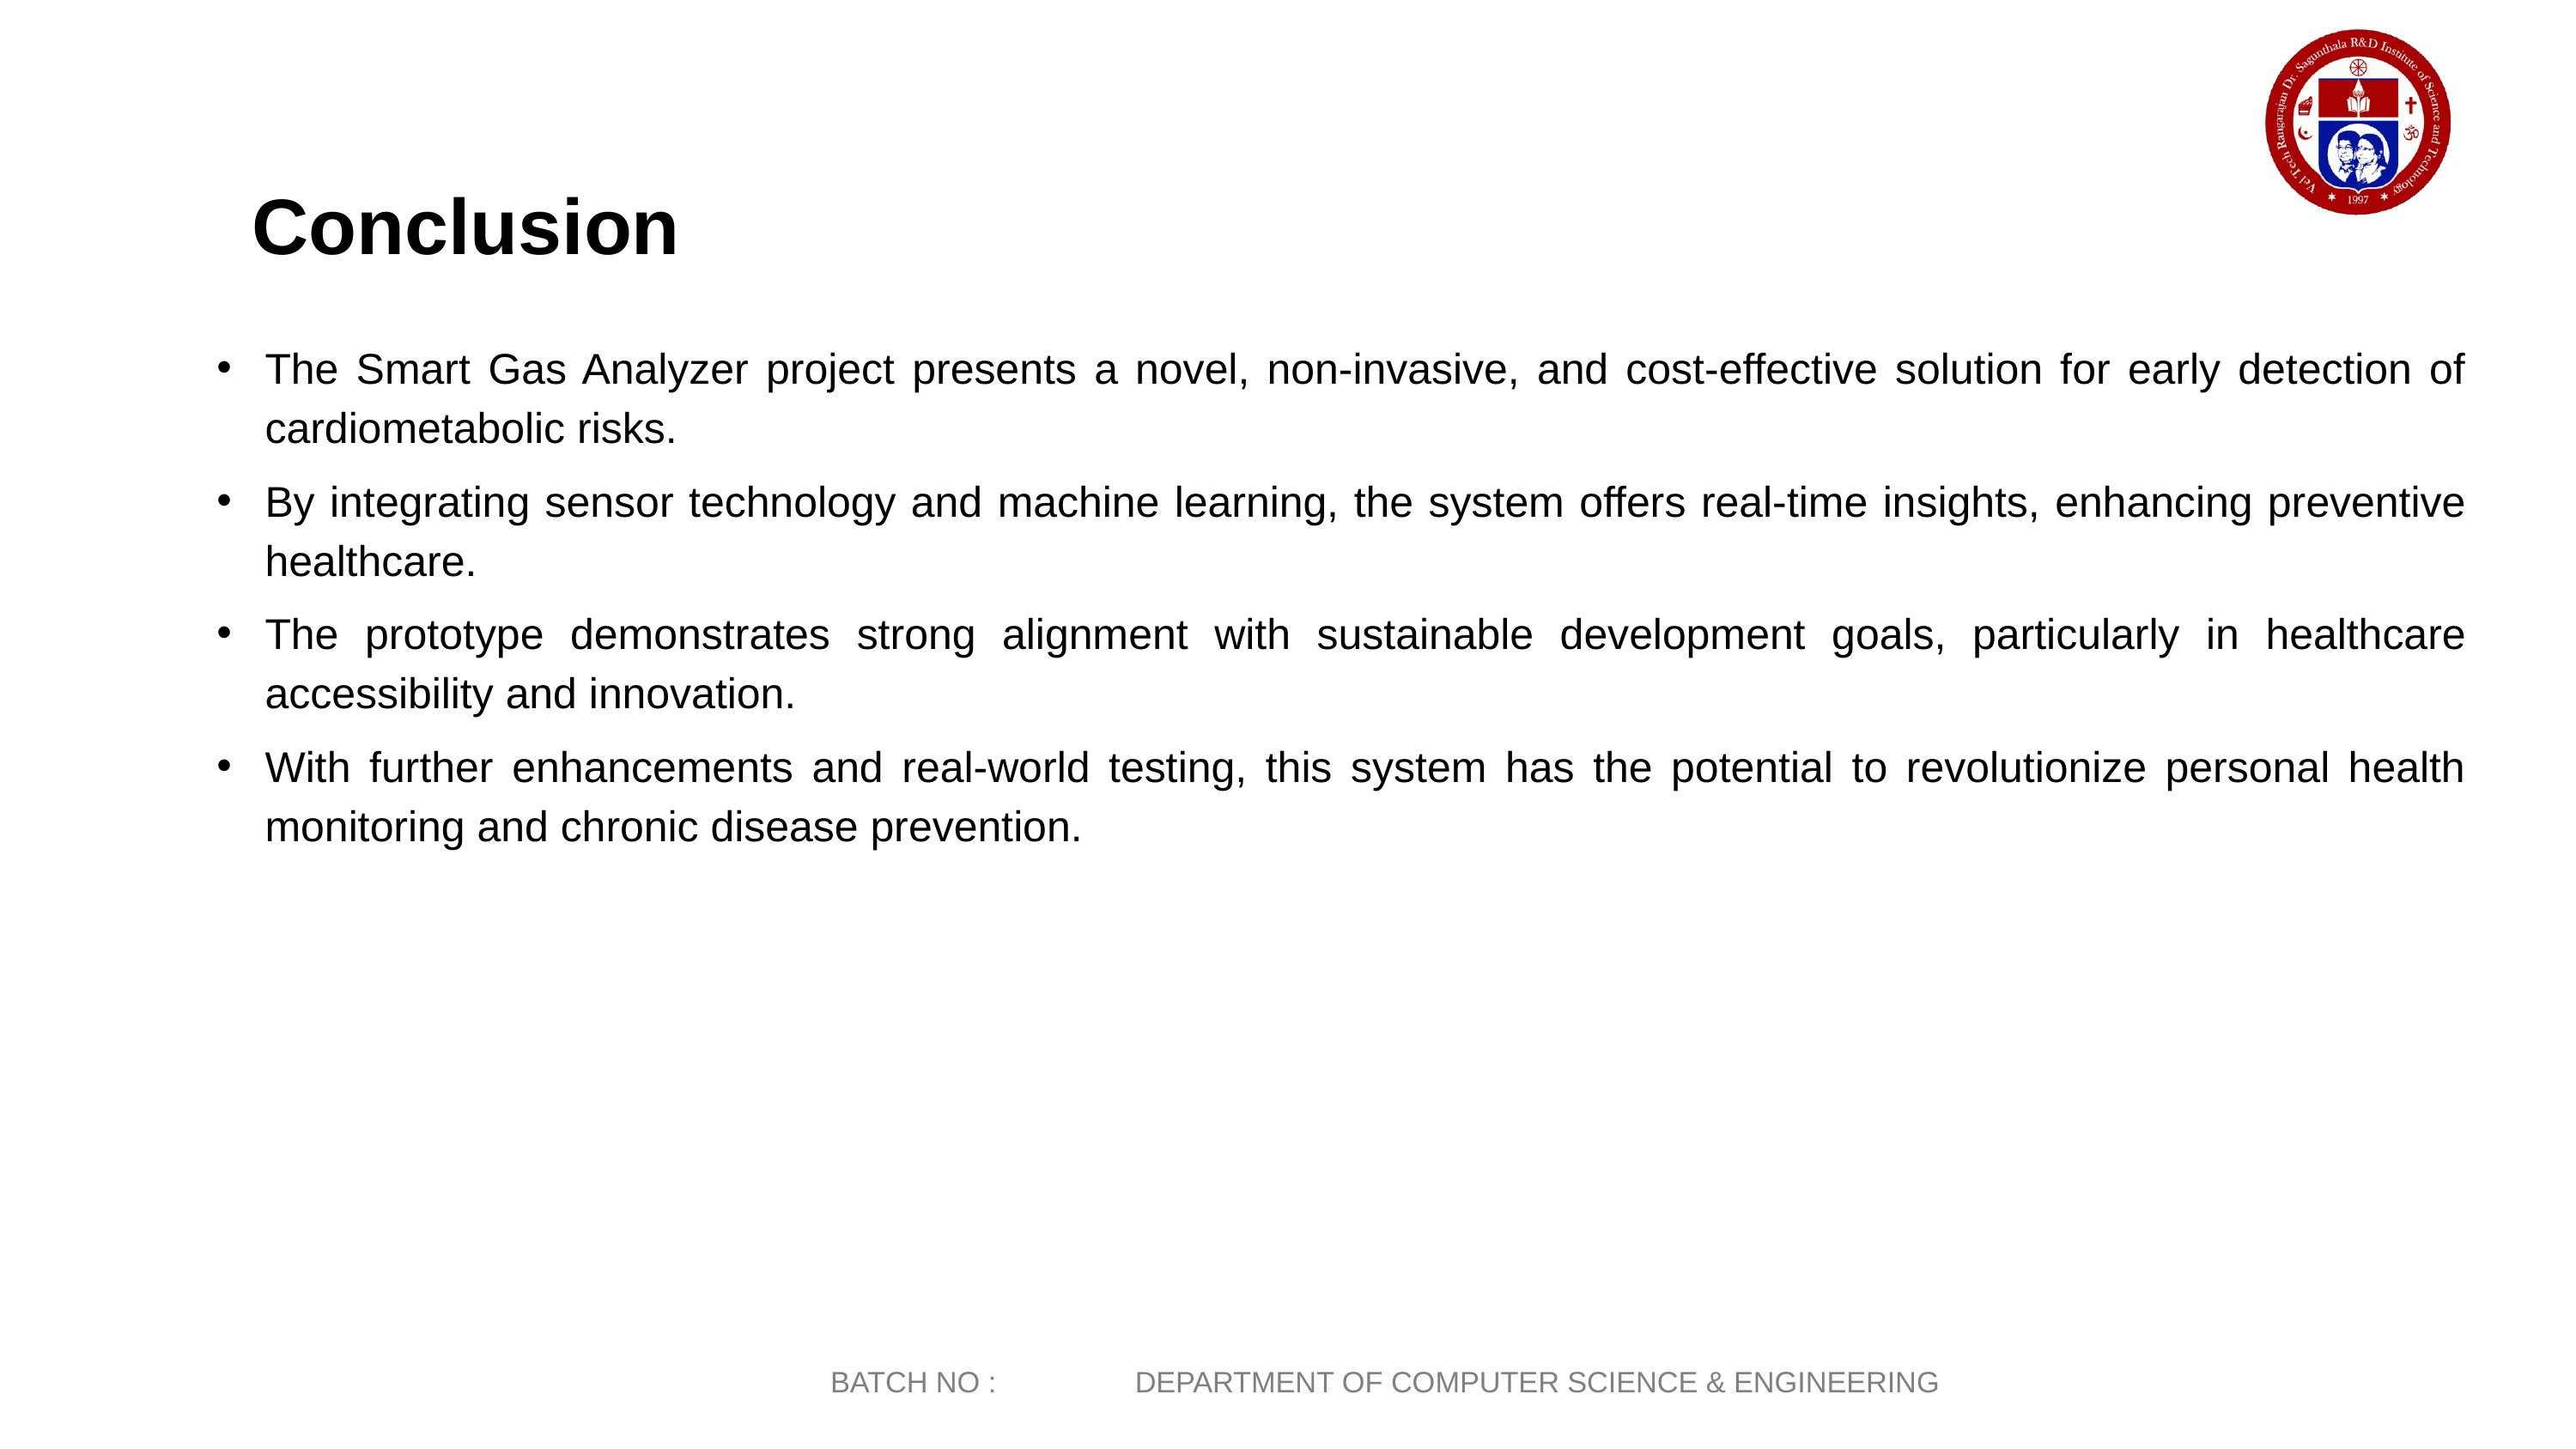

Conclusion
The Smart Gas Analyzer project presents a novel, non-invasive, and cost-effective solution for early detection of cardiometabolic risks.
By integrating sensor technology and machine learning, the system offers real-time insights, enhancing preventive healthcare.
The prototype demonstrates strong alignment with sustainable development goals, particularly in healthcare accessibility and innovation.
With further enhancements and real-world testing, this system has the potential to revolutionize personal health monitoring and chronic disease prevention.

BATCH NO :                 DEPARTMENT OF COMPUTER SCIENCE & ENGINEERING
26